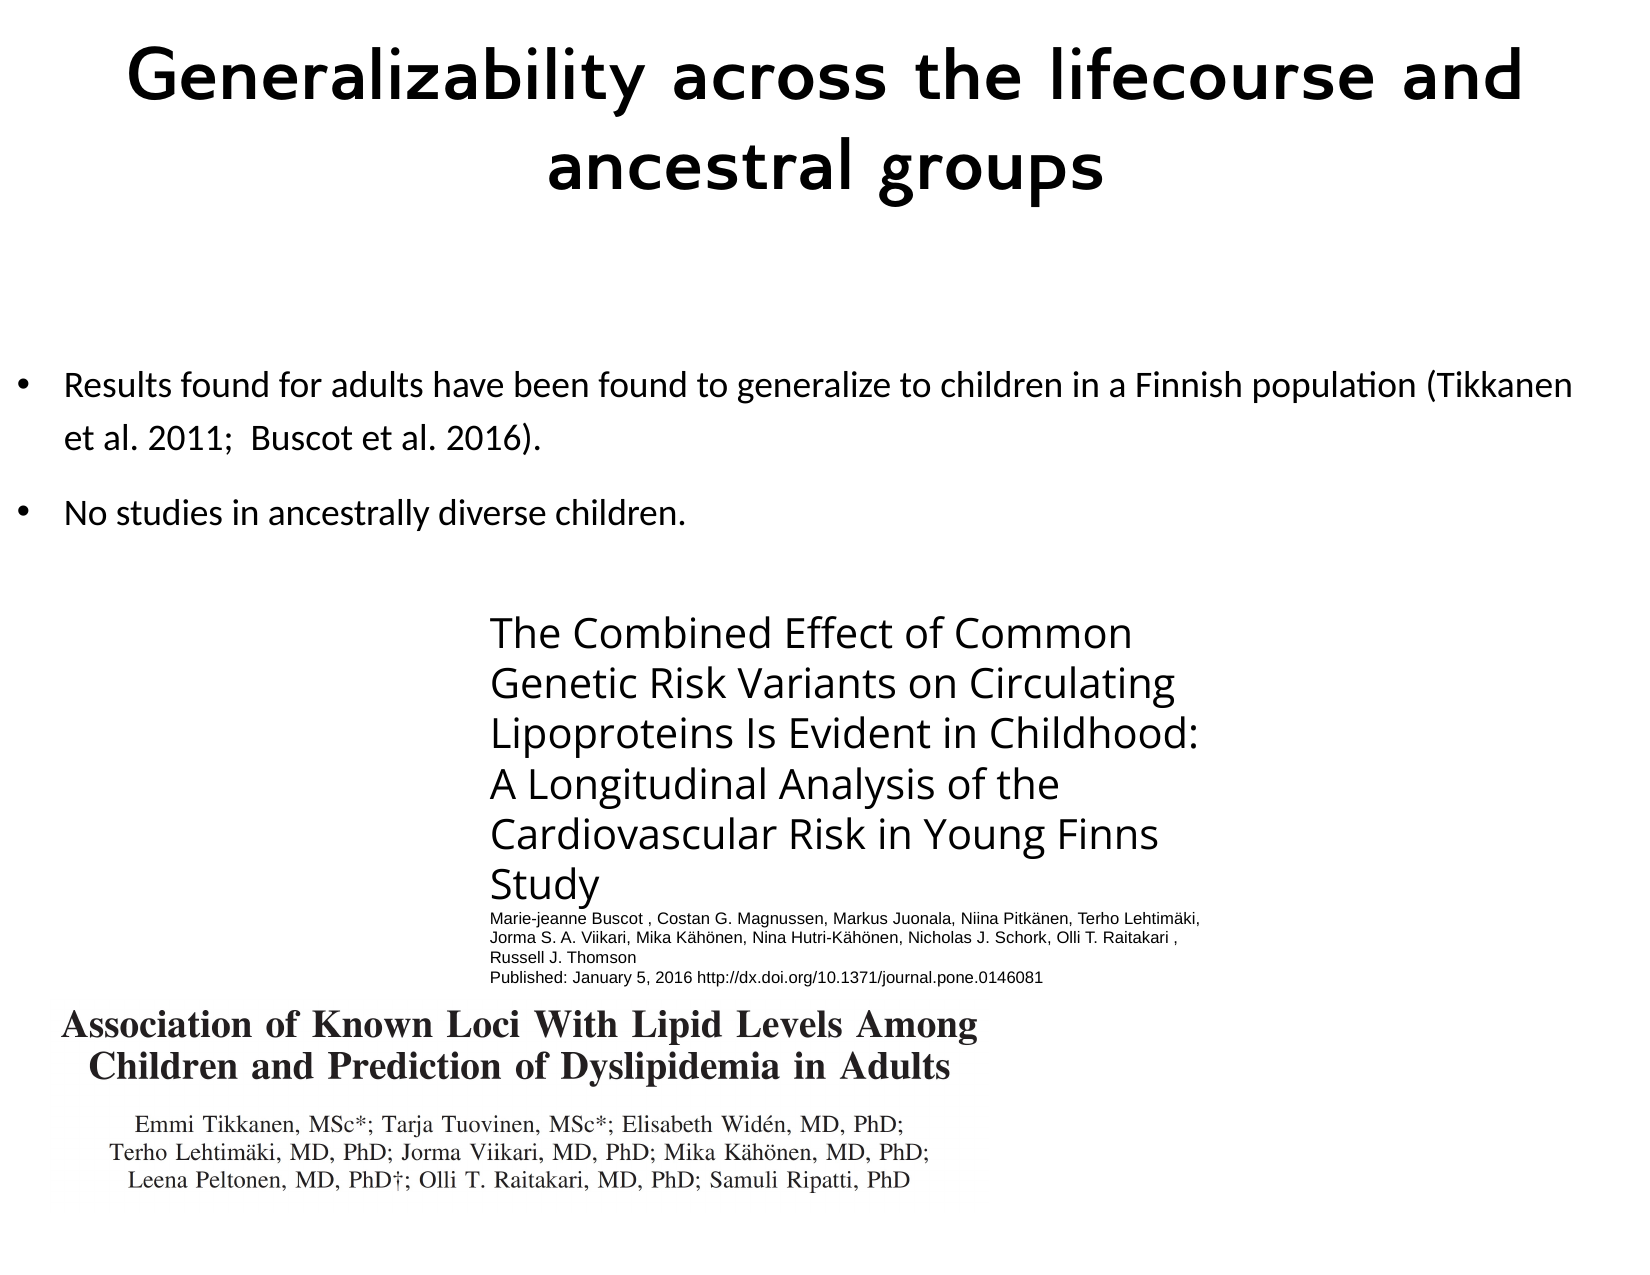

Generalizability across the lifecourse and ancestral groups
Results found for adults have been found to generalize to children in a Finnish population (Tikkanen et al. 2011;  Buscot et al. 2016).
No studies in ancestrally diverse children.
The Combined Effect of Common Genetic Risk Variants on Circulating Lipoproteins Is Evident in Childhood: A Longitudinal Analysis of the Cardiovascular Risk in Young Finns Study
Marie-jeanne Buscot , Costan G. Magnussen, Markus Juonala, Niina Pitkänen, Terho Lehtimäki, Jorma S. A. Viikari, Mika Kähönen, Nina Hutri-Kähönen, Nicholas J. Schork, Olli T. Raitakari , Russell J. Thomson
Published: January 5, 2016 http://dx.doi.org/10.1371/journal.pone.0146081